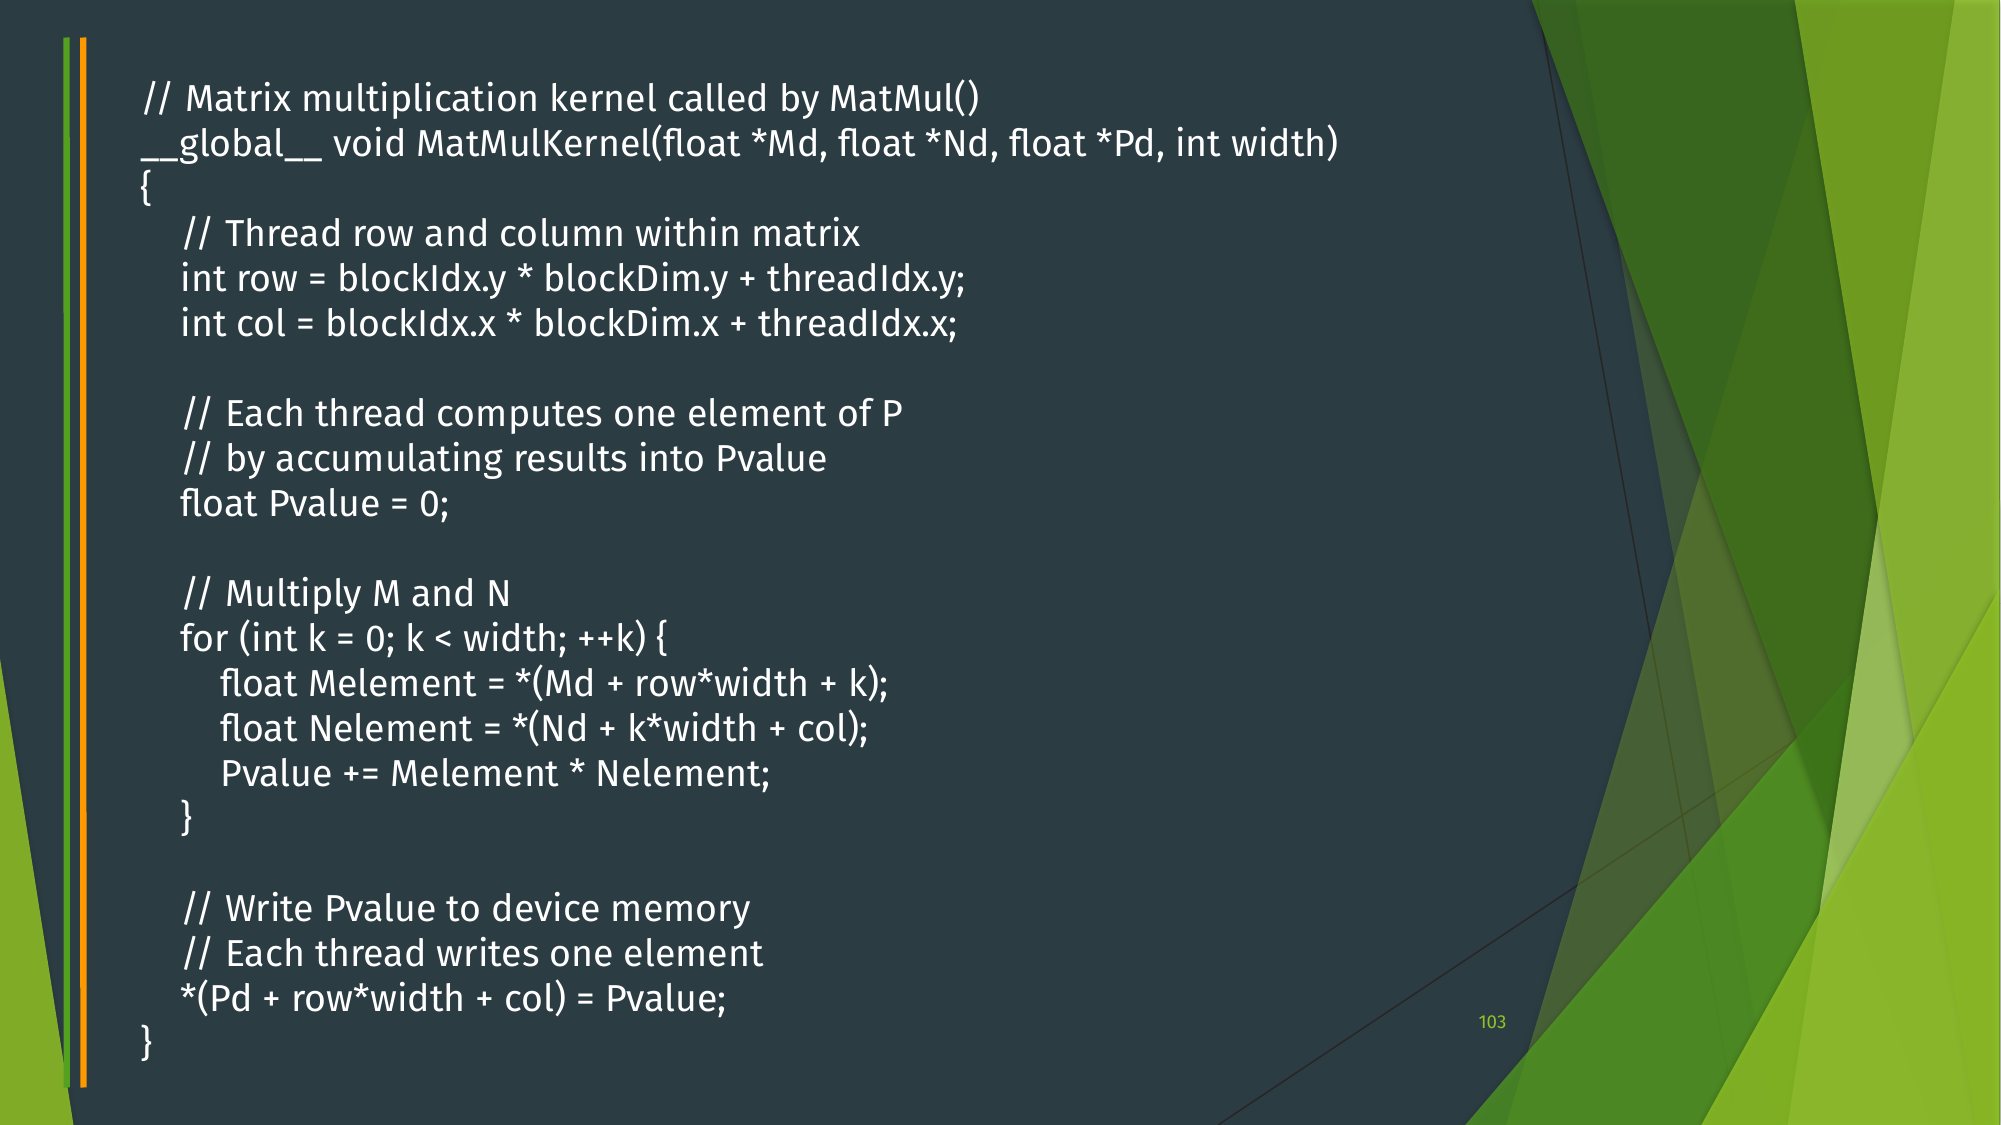

// Matrix multiplication kernel called by MatMul()
__global__ void MatMulKernel(float *Md, float *Nd, float *Pd, int width)
{
    // Thread row and column within matrix
    int row = blockIdx.y * blockDim.y + threadIdx.y;
    int col = blockIdx.x * blockDim.x + threadIdx.x;

    // Each thread computes one element of P
    // by accumulating results into Pvalue
    float Pvalue = 0;

    // Multiply M and N
    for (int k = 0; k < width; ++k) {
        float Melement = *(Md + row*width + k);
        float Nelement = *(Nd + k*width + col);
        Pvalue += Melement * Nelement;
    }

    // Write Pvalue to device memory
    // Each thread writes one element
    *(Pd + row*width + col) = Pvalue;
}
103